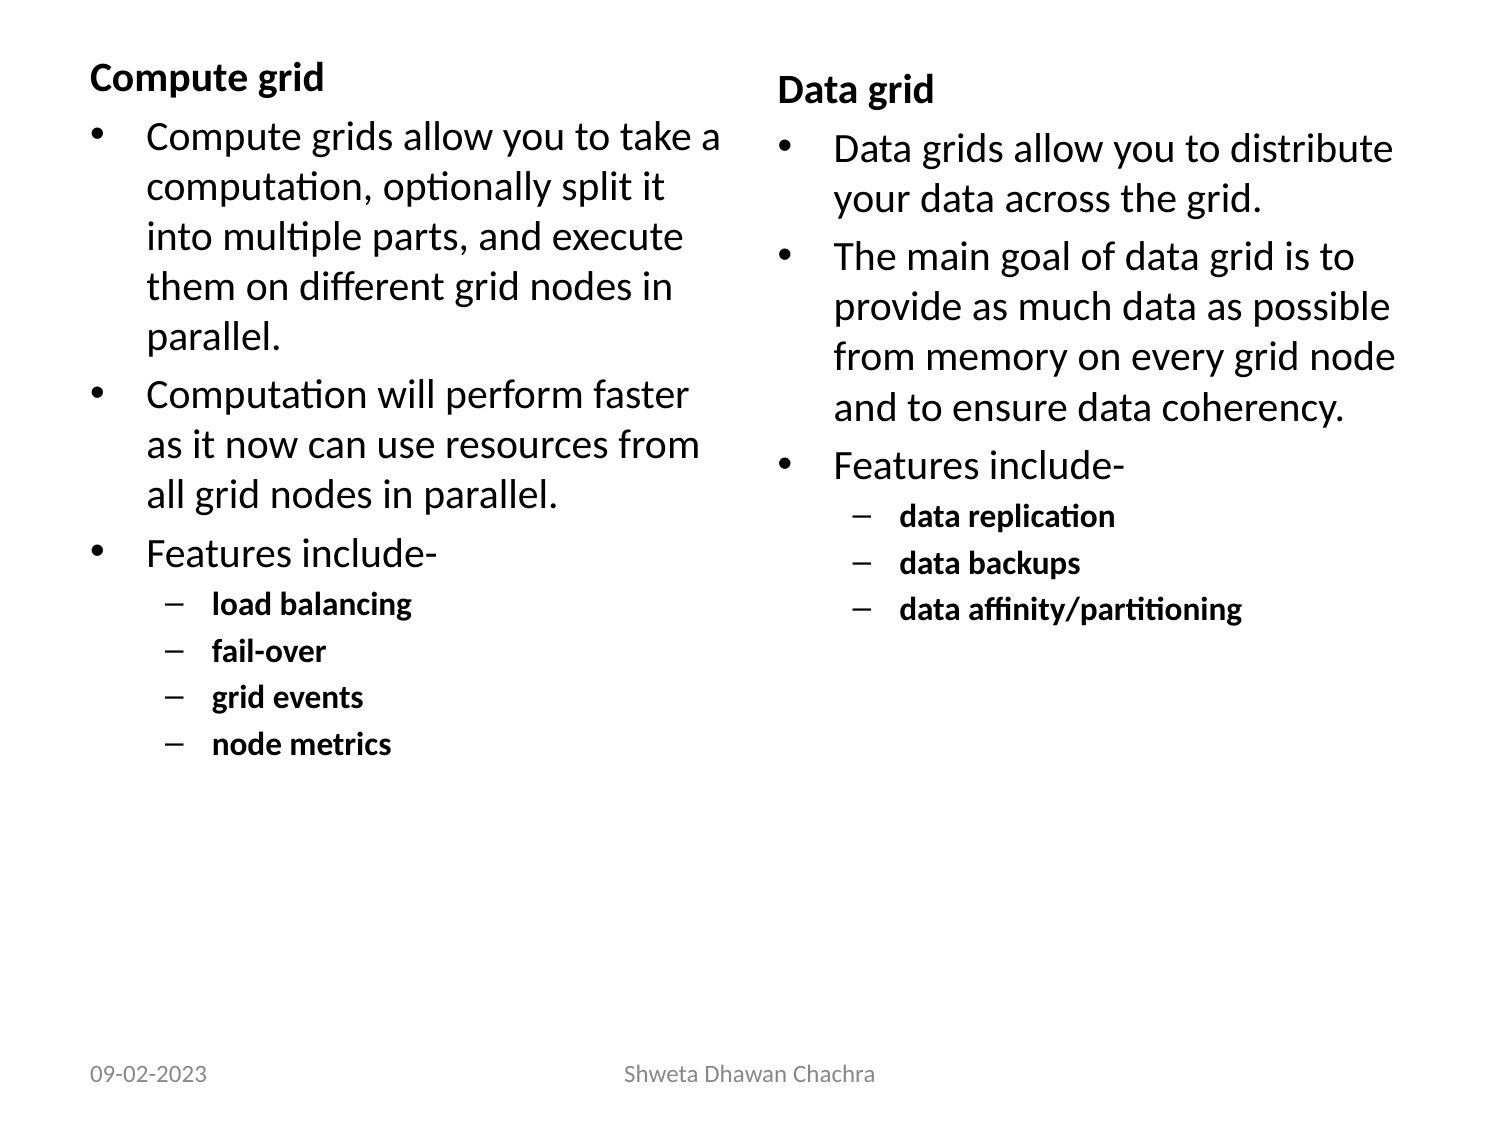

Compute grid
Compute grids allow you to take a computation, optionally split it into multiple parts, and execute them on different grid nodes in parallel.
Computation will perform faster as it now can use resources from all grid nodes in parallel.
Features include-
load balancing
fail-over
grid events
node metrics

Data grid
Data grids allow you to distribute your data across the grid.
The main goal of data grid is to provide as much data as possible from memory on every grid node and to ensure data coherency.
Features include-
data replication
data backups
data affinity/partitioning

09-02-2023
Shweta Dhawan Chachra